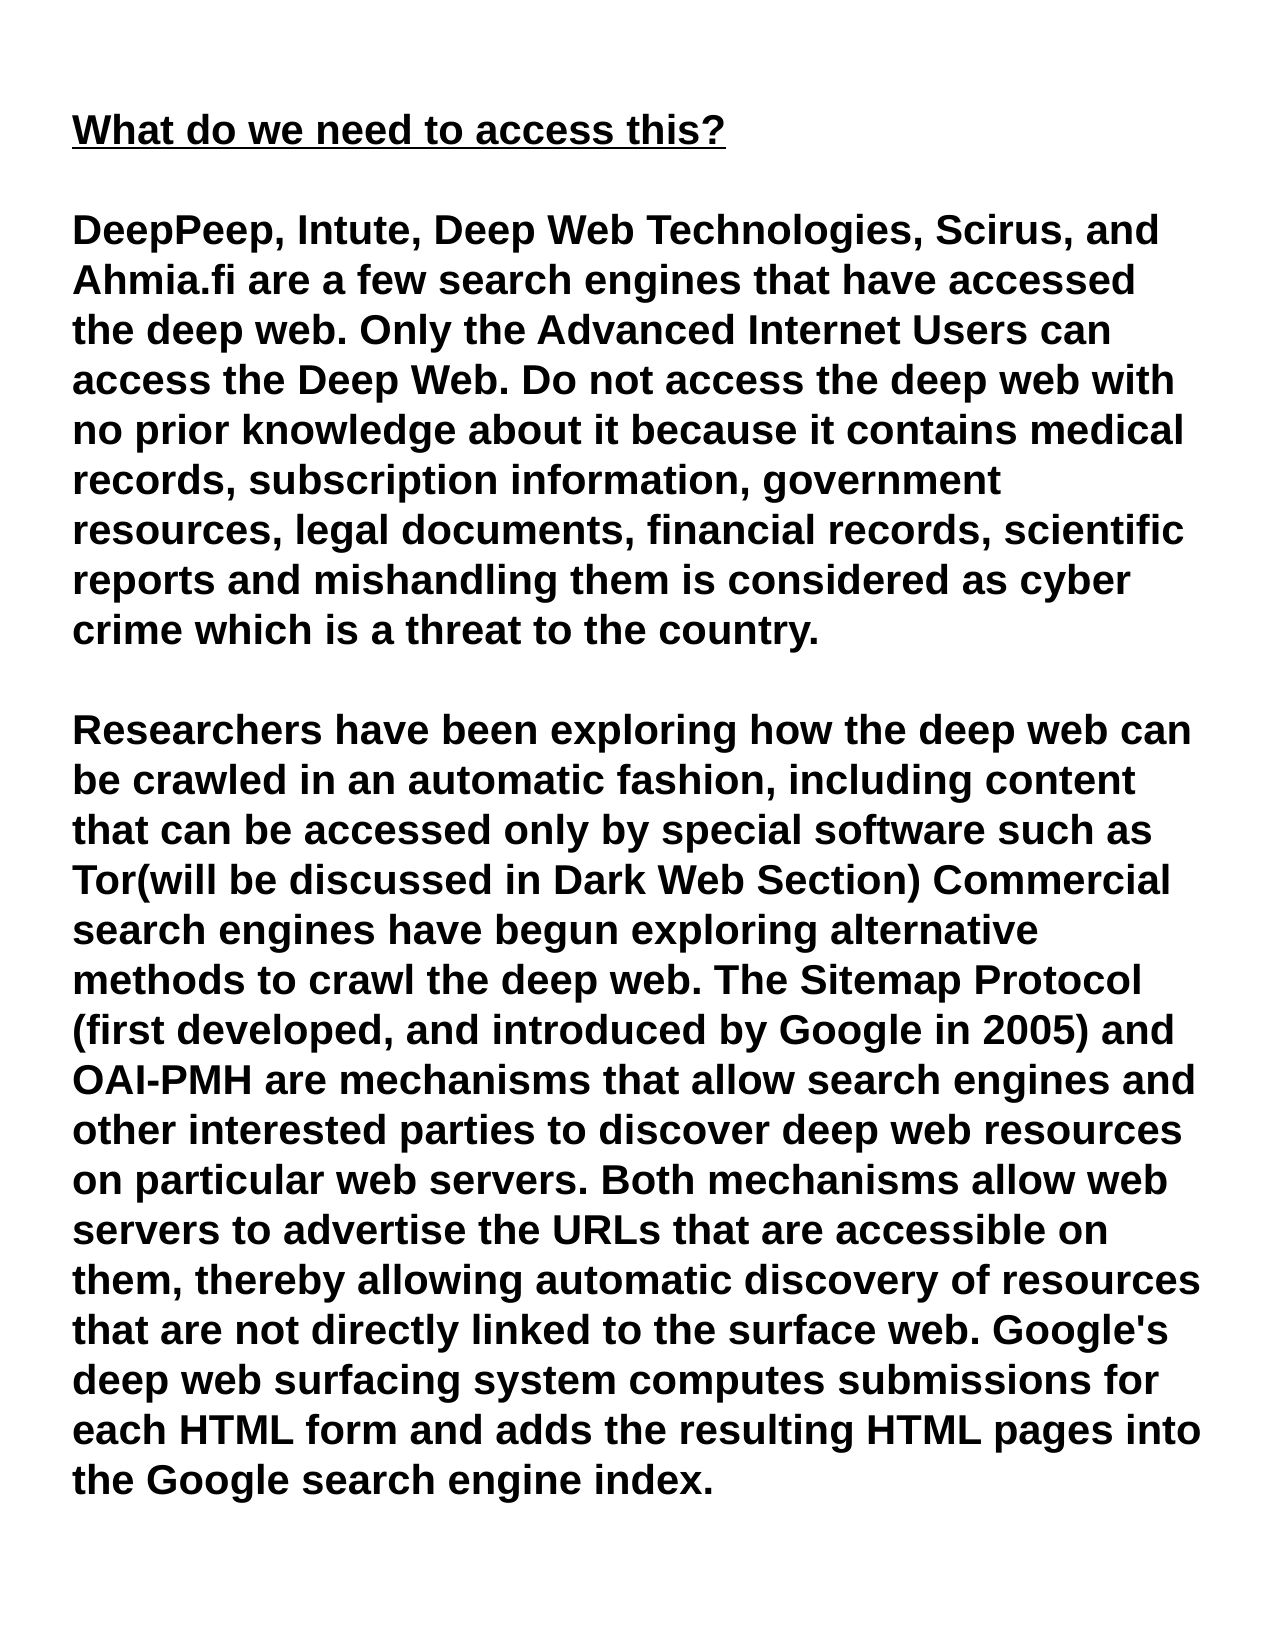

What do we need to access this?
DeepPeep, Intute, Deep Web Technologies, Scirus, and Ahmia.fi are a few search engines that have accessed the deep web. Only the Advanced Internet Users can access the Deep Web. Do not access the deep web with no prior knowledge about it because it contains medical records, subscription information, government resources, legal documents, financial records, scientific reports and mishandling them is considered as cyber crime which is a threat to the country.

Researchers have been exploring how the deep web can be crawled in an automatic fashion, including content that can be accessed only by special software such as Tor(will be discussed in Dark Web Section) Commercial search engines have begun exploring alternative methods to crawl the deep web. The Sitemap Protocol (first developed, and introduced by Google in 2005) and OAI-PMH are mechanisms that allow search engines and other interested parties to discover deep web resources on particular web servers. Both mechanisms allow web servers to advertise the URLs that are accessible on them, thereby allowing automatic discovery of resources that are not directly linked to the surface web. Google's deep web surfacing system computes submissions for each HTML form and adds the resulting HTML pages into the Google search engine index.